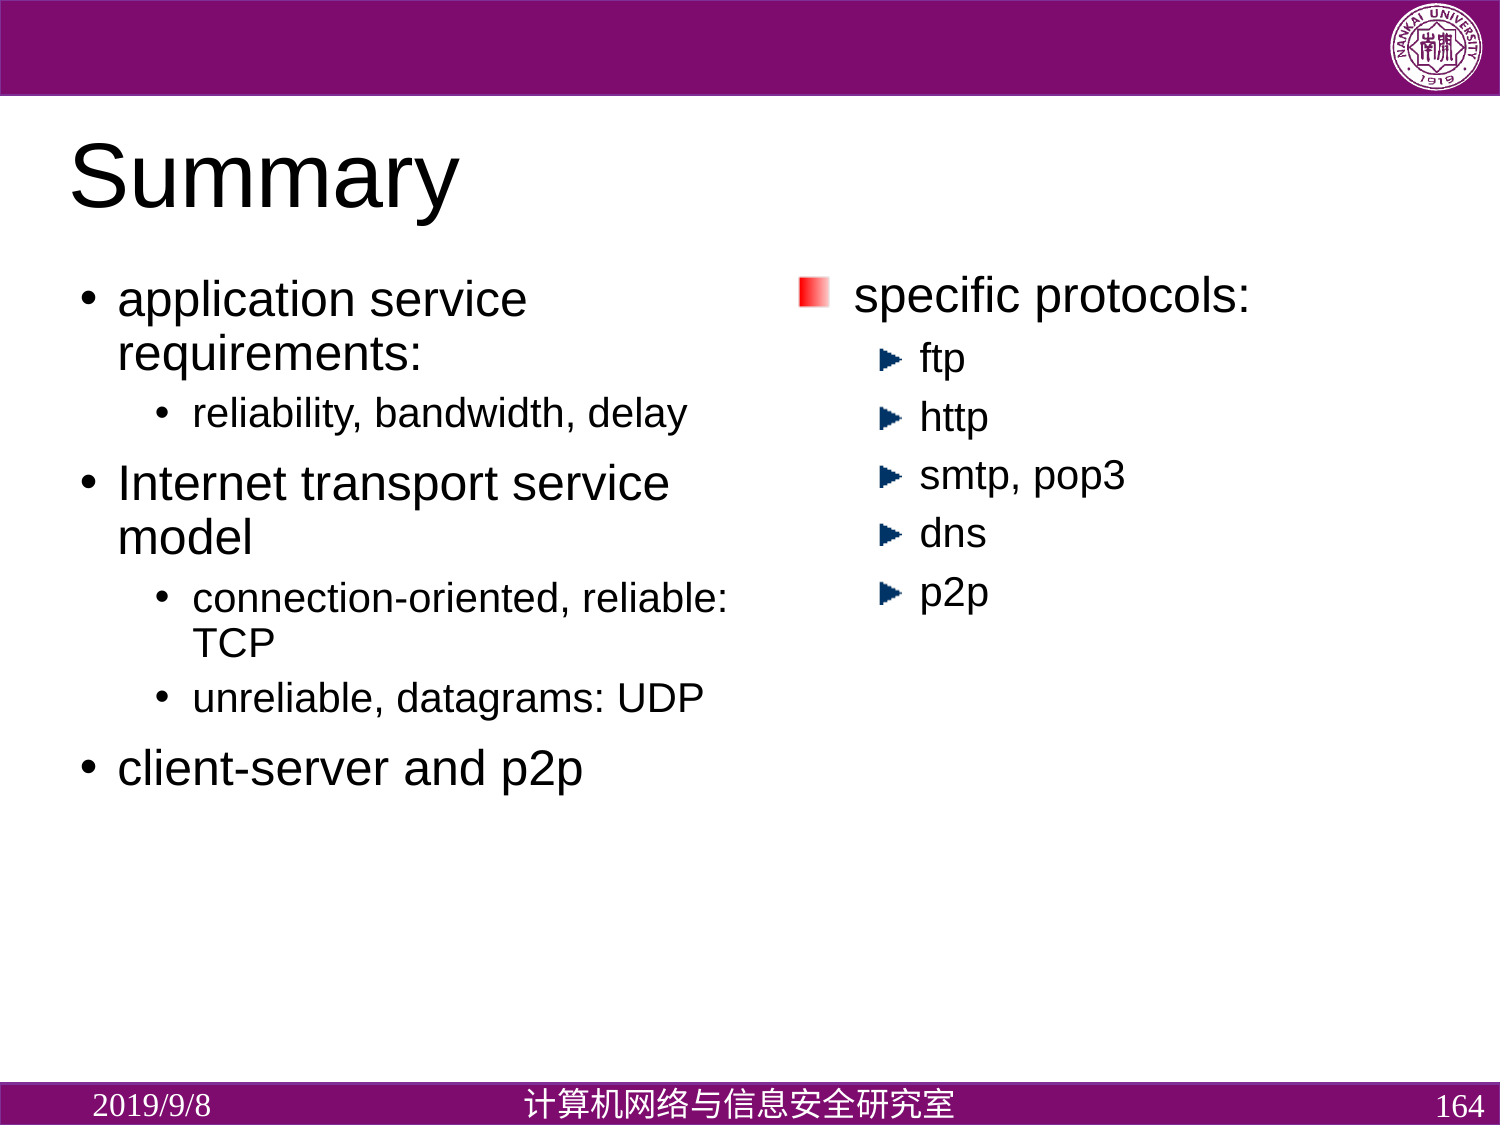

# Summary
specific protocols:
ftp
http
smtp, pop3
dns
p2p
application service requirements:
reliability, bandwidth, delay
Internet transport service model
connection-oriented, reliable: TCP
unreliable, datagrams: UDP
client-server and p2p